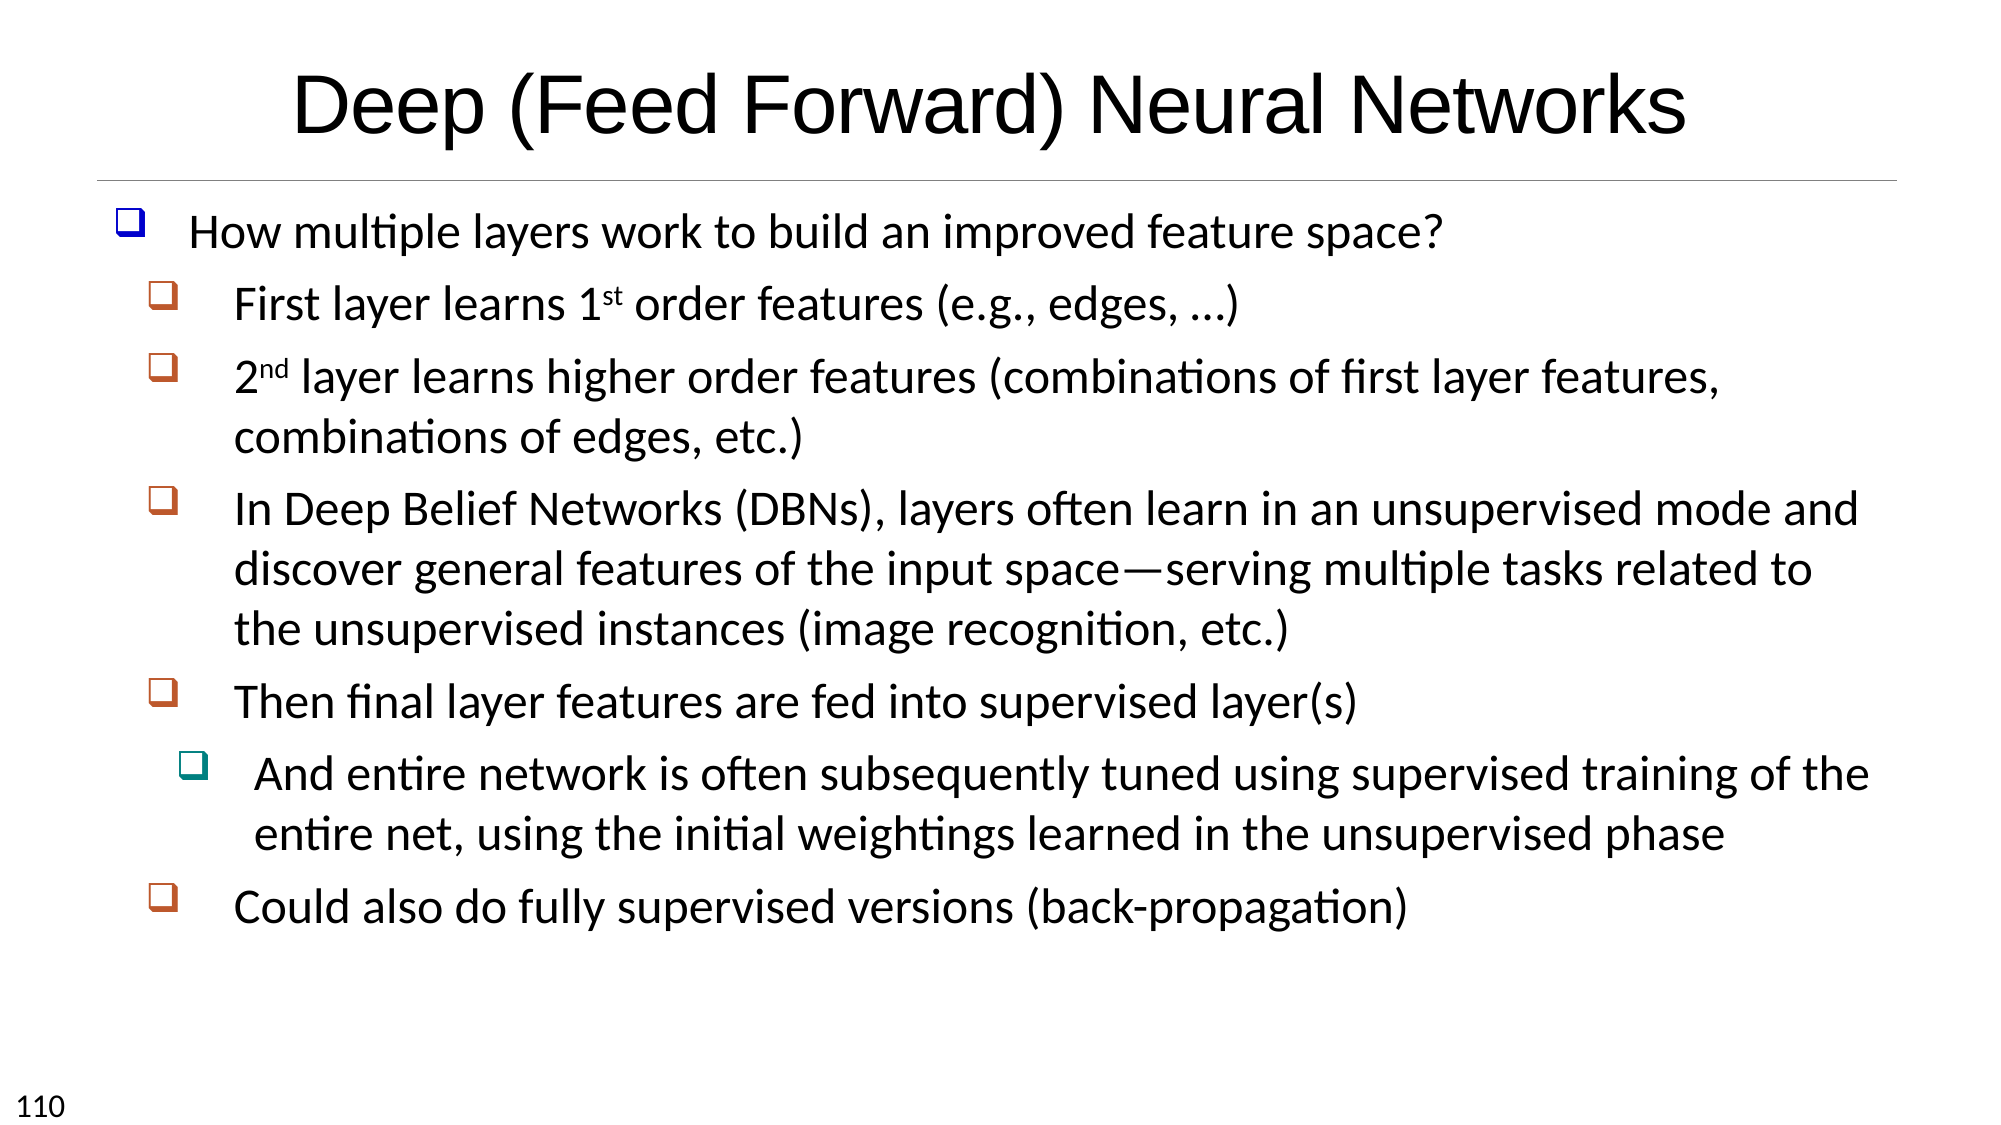

# Deep (Feed Forward) Neural Networks
How multiple layers work to build an improved feature space?
First layer learns 1st order features (e.g., edges, …)
2nd layer learns higher order features (combinations of first layer features, combinations of edges, etc.)
In Deep Belief Networks (DBNs), layers often learn in an unsupervised mode and discover general features of the input space—serving multiple tasks related to the unsupervised instances (image recognition, etc.)
Then final layer features are fed into supervised layer(s)
And entire network is often subsequently tuned using supervised training of the entire net, using the initial weightings learned in the unsupervised phase
Could also do fully supervised versions (back-propagation)